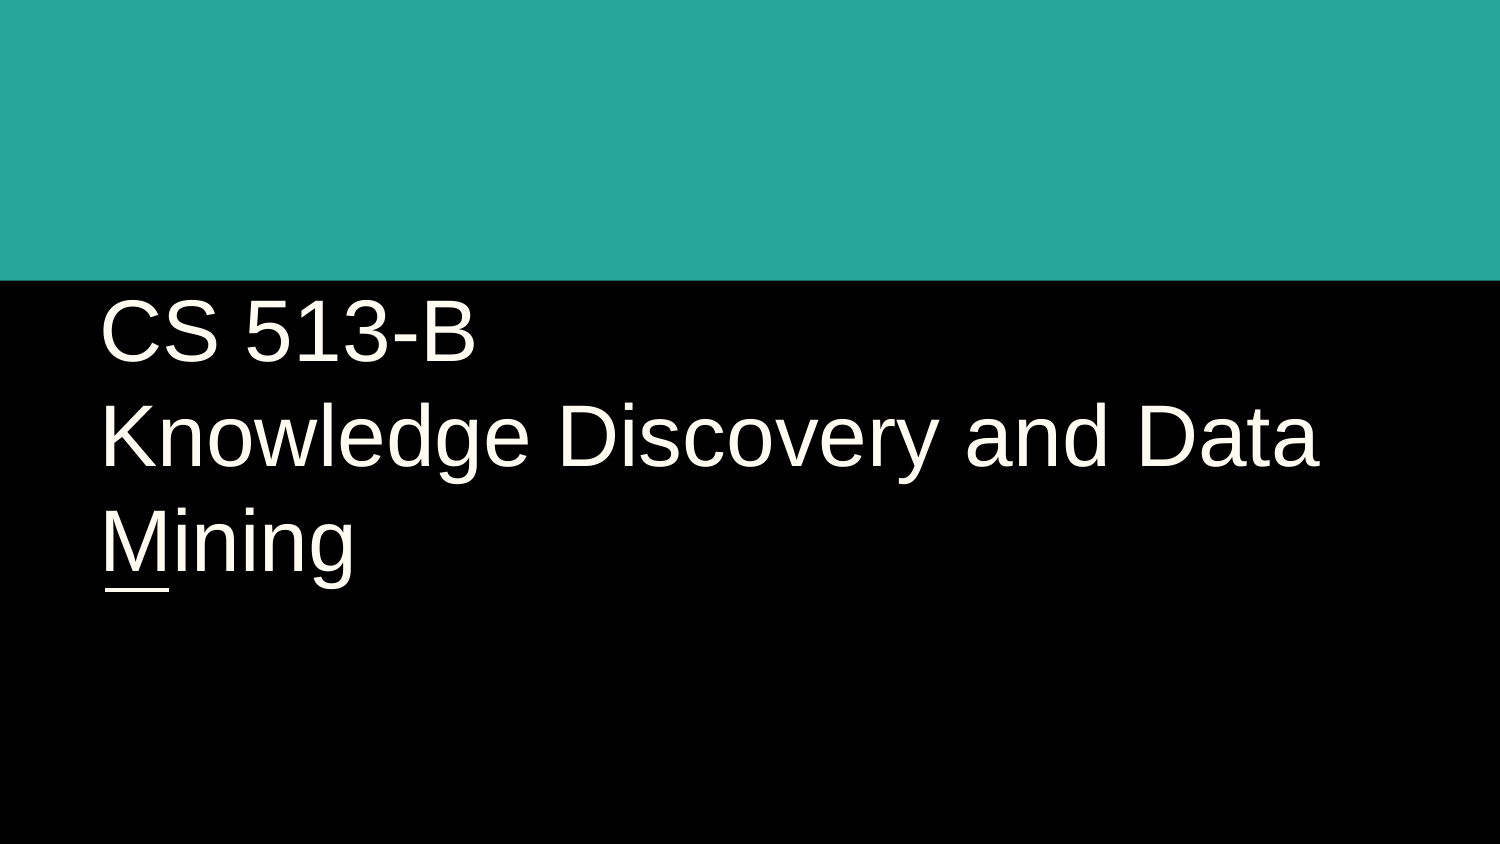

# CS 513-B
Knowledge Discovery and Data Mining